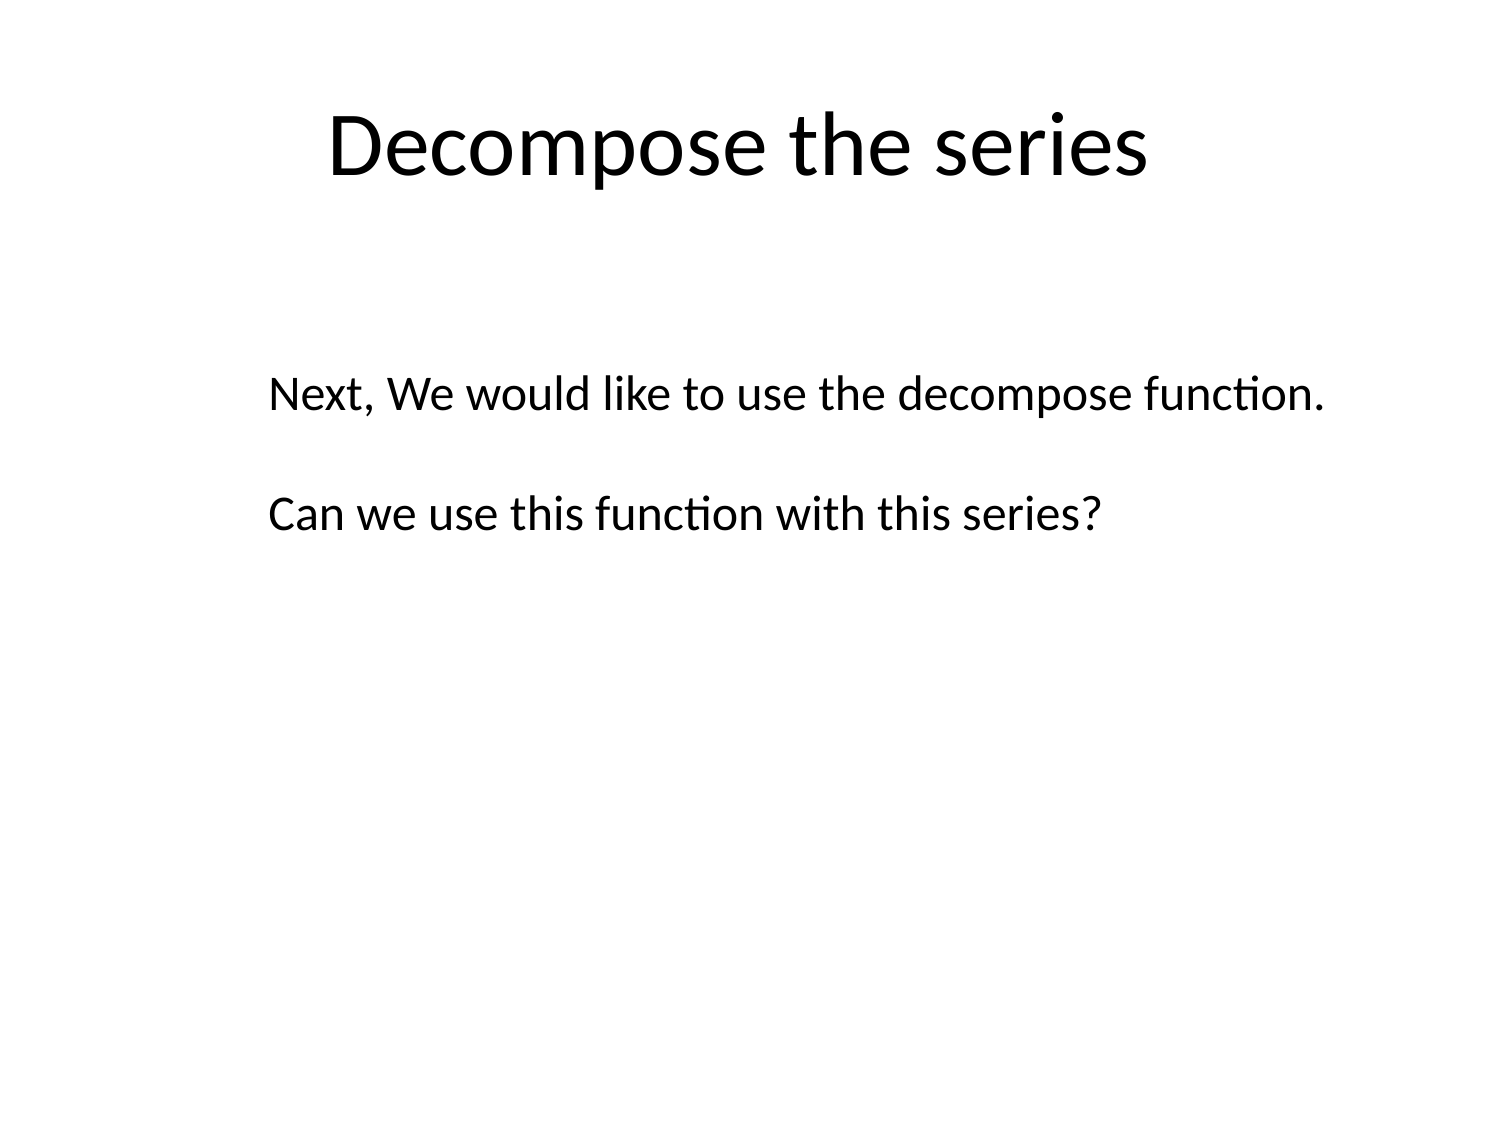

# Decompose the series
Next, We would like to use the decompose function.

Can we use this function with this series?